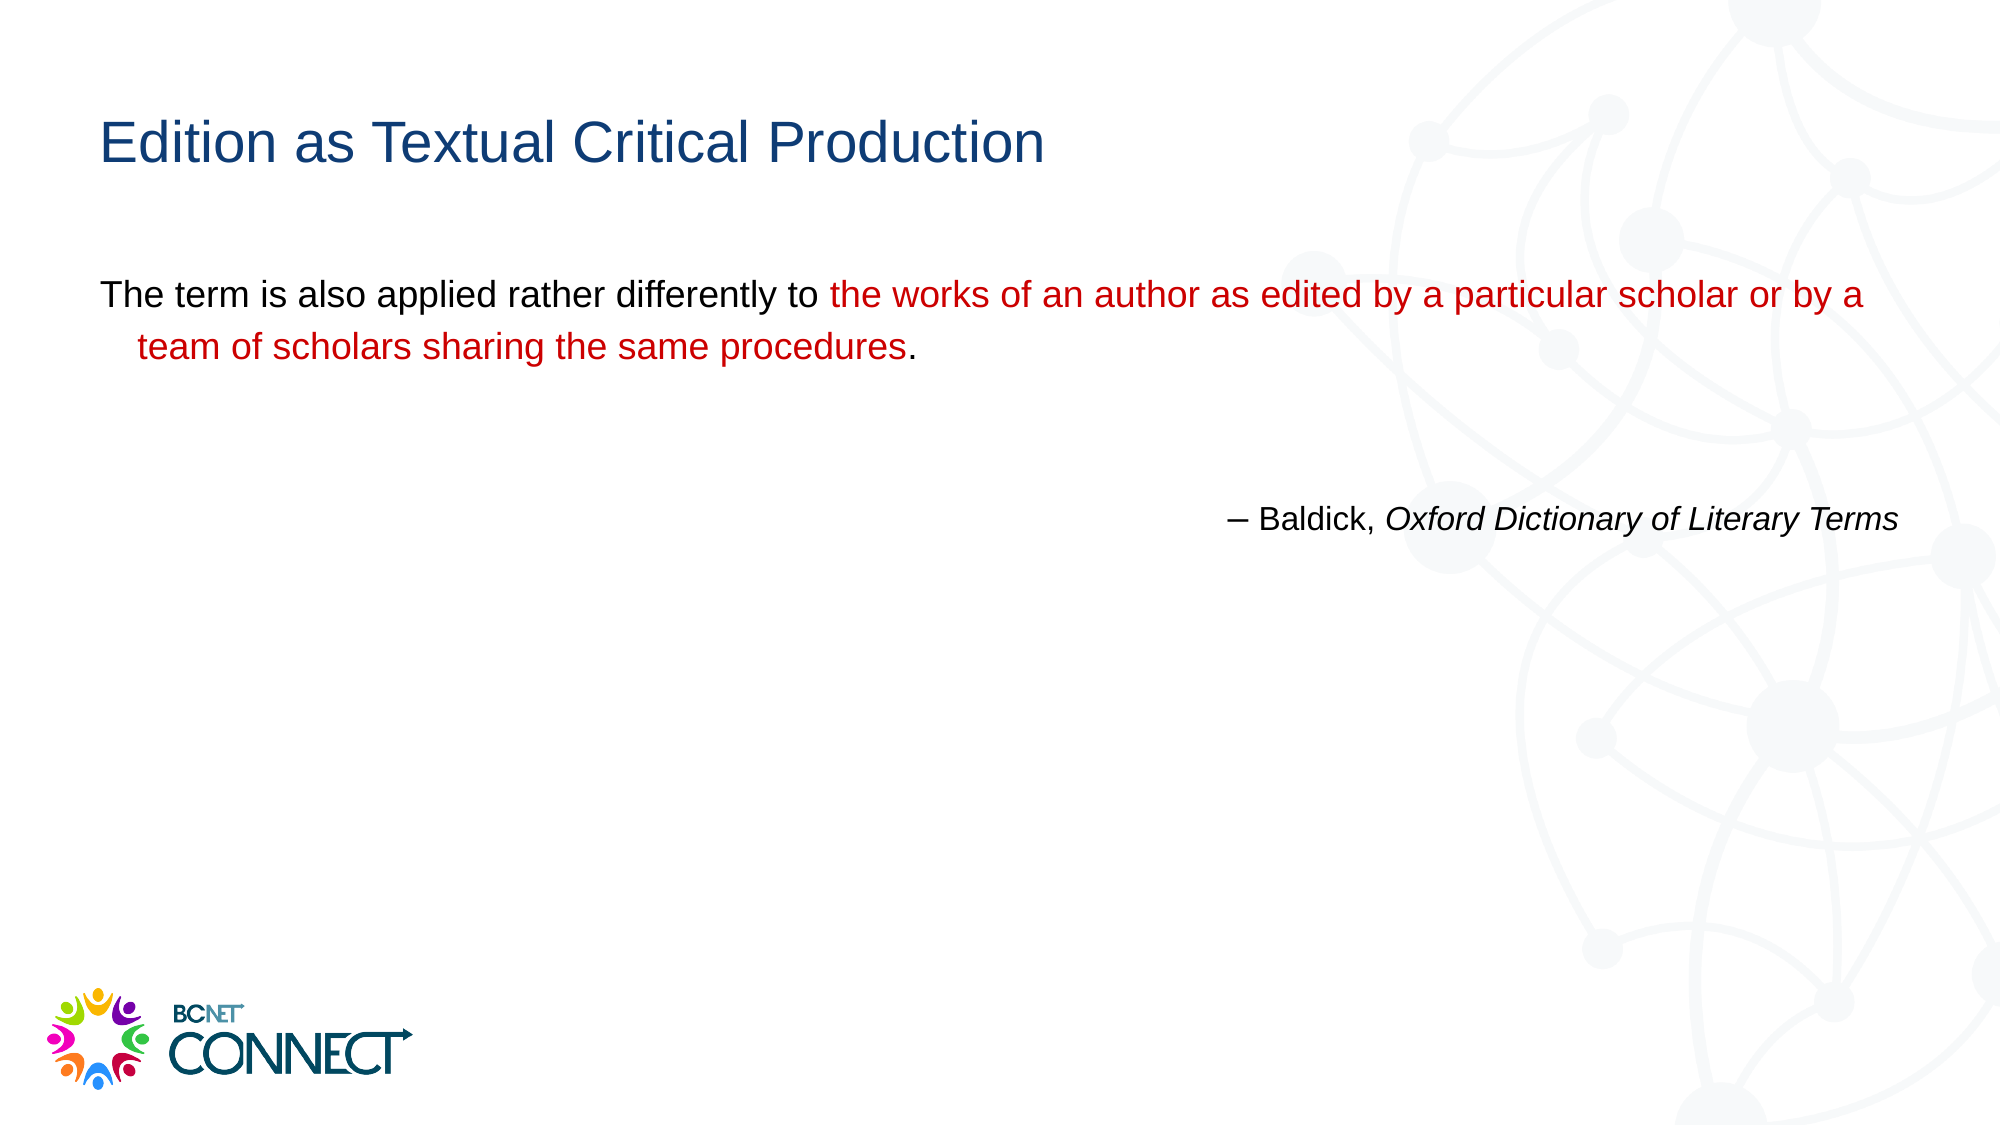

# The term is also applied rather differently to the works of an author as edited by a particular scholar or by a team of scholars sharing the same procedures.

– Baldick, Oxford Dictionary of Literary Terms

Edition as Textual Critical Production